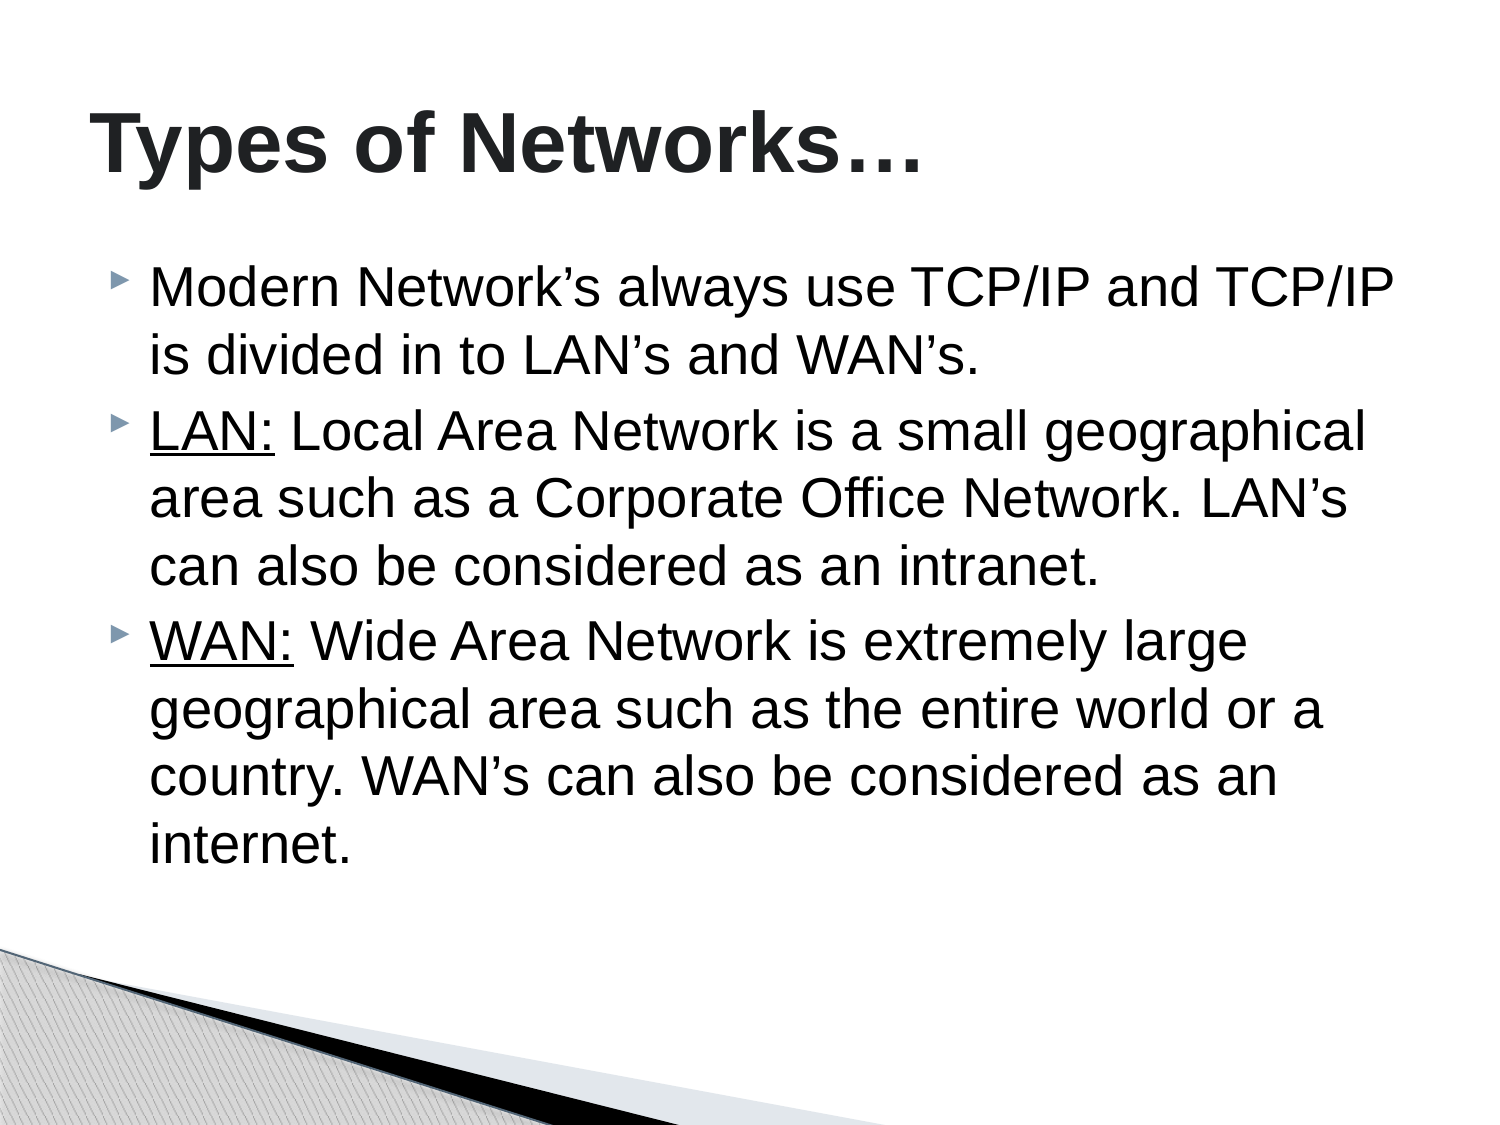

# Types of Networks…
Modern Network’s always use TCP/IP and TCP/IP is divided in to LAN’s and WAN’s.
LAN: Local Area Network is a small geographical area such as a Corporate Office Network. LAN’s can also be considered as an intranet.
WAN: Wide Area Network is extremely large geographical area such as the entire world or a country. WAN’s can also be considered as an internet.